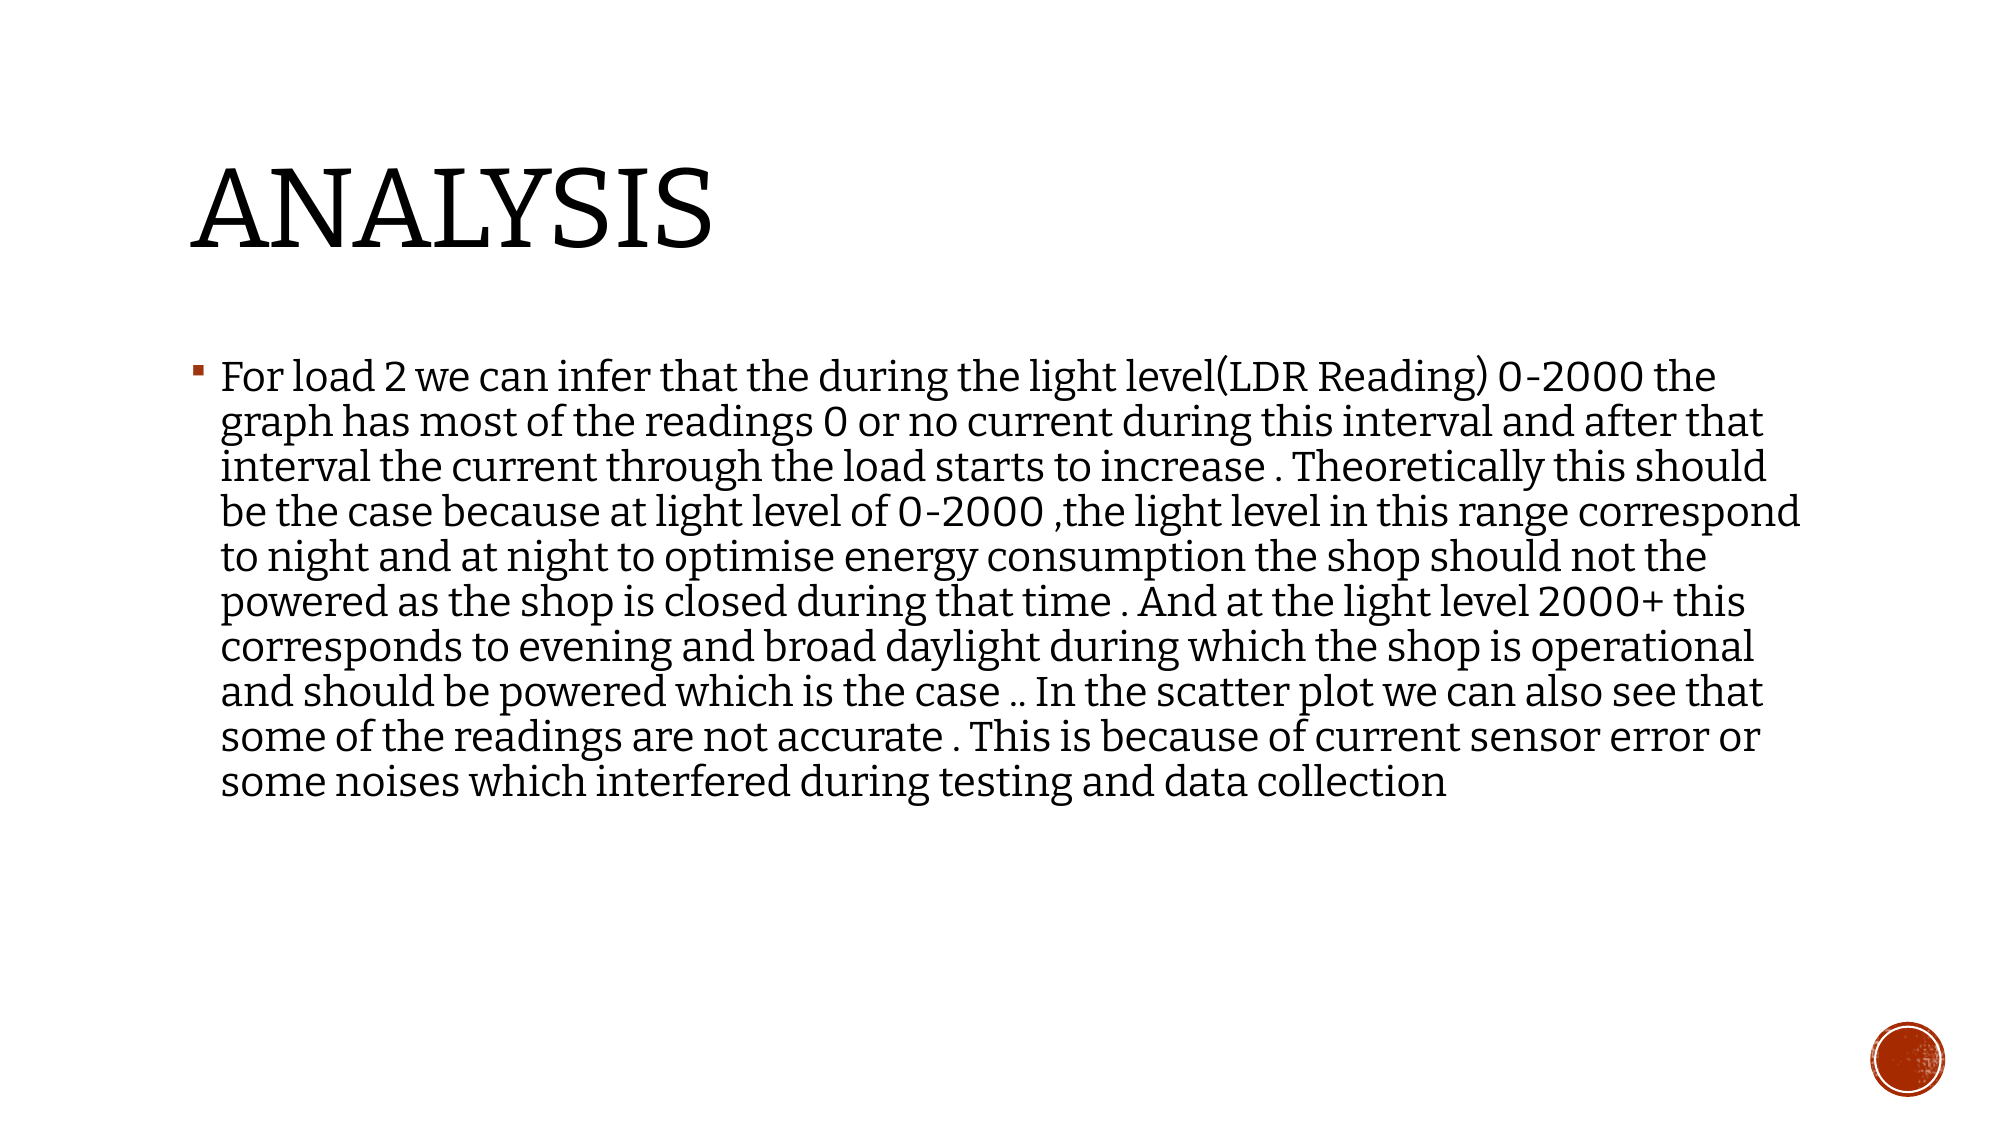

# Analysis
For load 2 we can infer that the during the light level(LDR Reading) 0-2000 the graph has most of the readings 0 or no current during this interval and after that interval the current through the load starts to increase . Theoretically this should be the case because at light level of 0-2000 ,the light level in this range correspond to night and at night to optimise energy consumption the shop should not the powered as the shop is closed during that time . And at the light level 2000+ this corresponds to evening and broad daylight during which the shop is operational and should be powered which is the case .. In the scatter plot we can also see that some of the readings are not accurate . This is because of current sensor error or some noises which interfered during testing and data collection